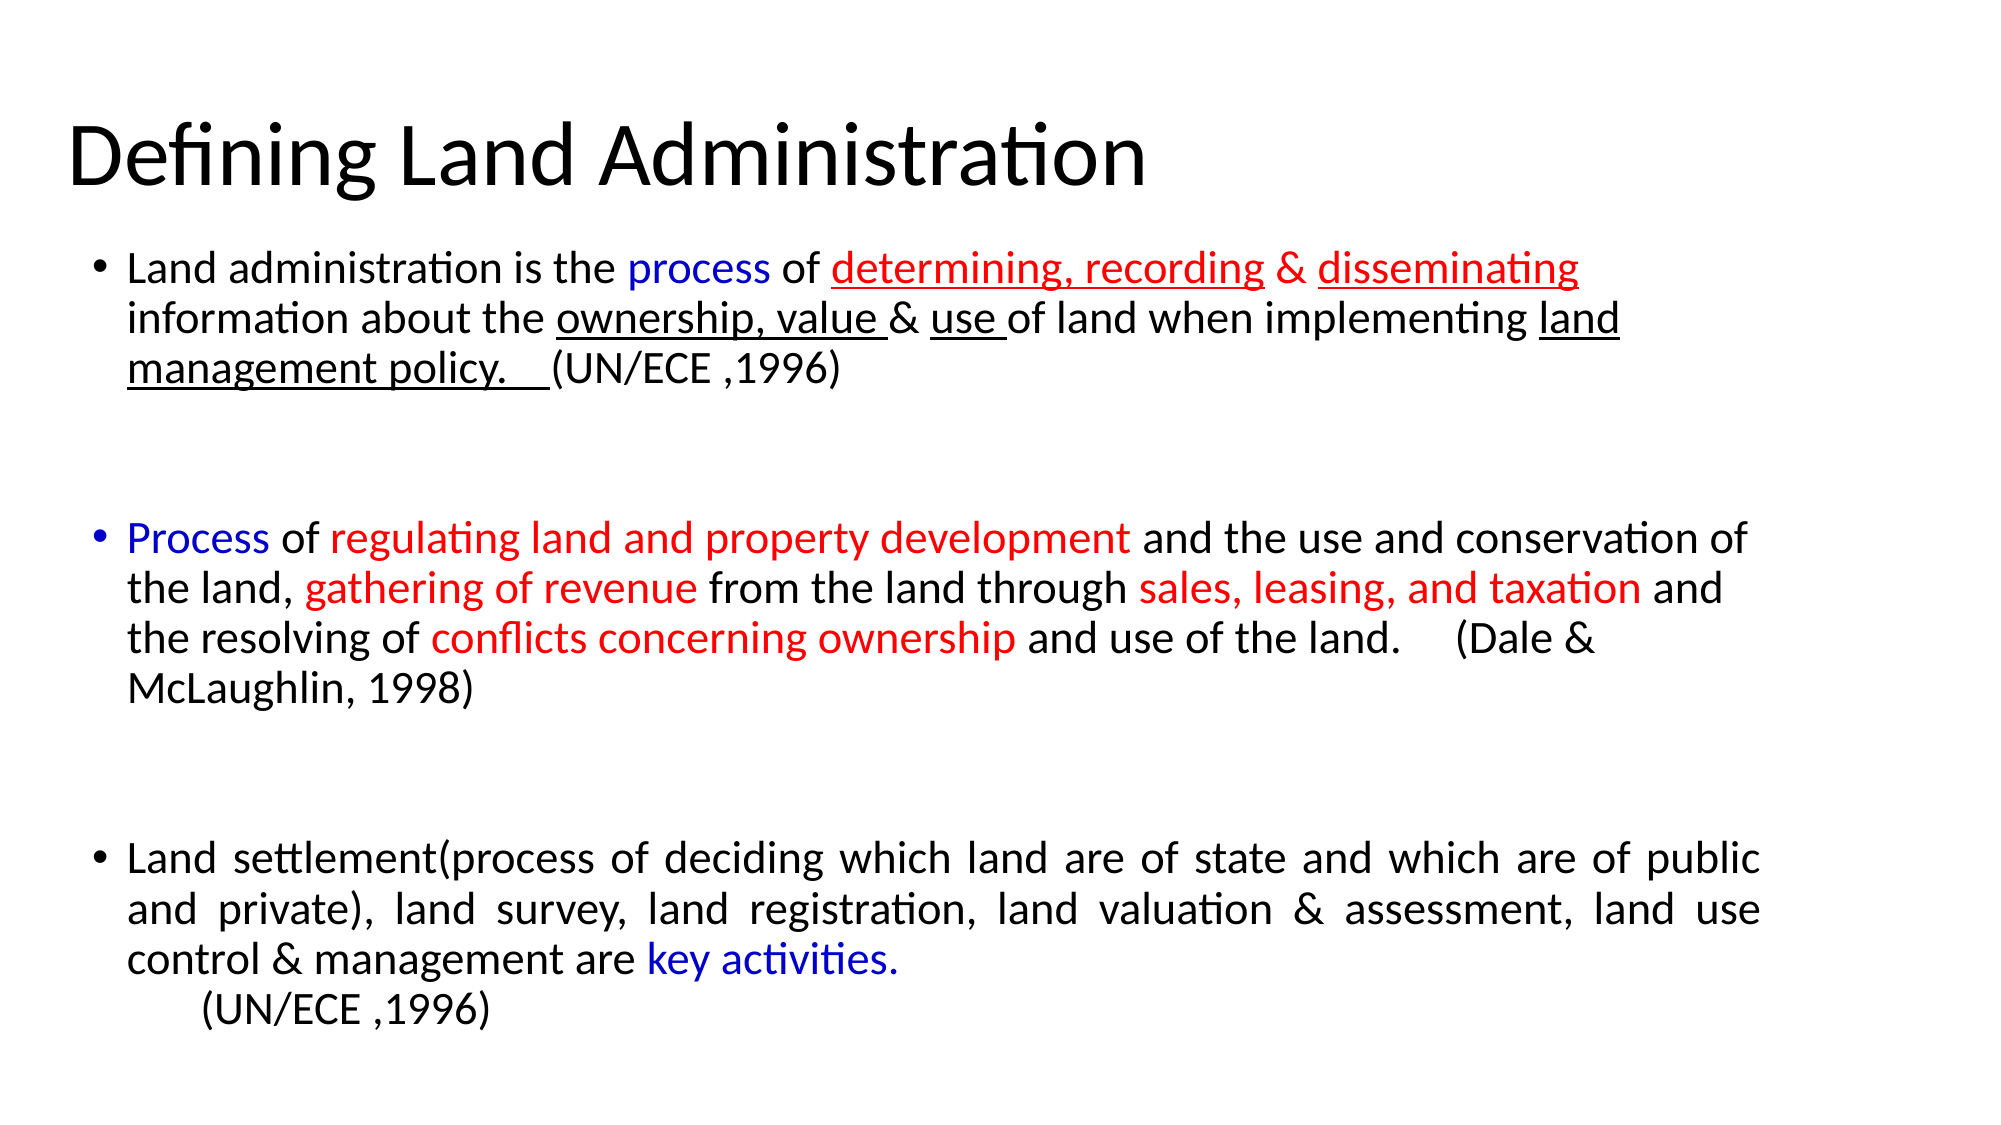

# Defining Land Administration
Land administration is the process of determining, recording & disseminating information about the ownership, value & use of land when implementing land management policy.    (UN/ECE ,1996)

Process of regulating land and property development and the use and conservation of the land, gathering of revenue from the land through sales, leasing, and taxation and the resolving of conflicts concerning ownership and use of the land.     (Dale & McLaughlin, 1998)

Land settlement(process of deciding which land are of state and which are of public and private), land survey, land registration, land valuation & assessment, land use control & management are key activities.    				                                                                                    (UN/ECE ,1996)